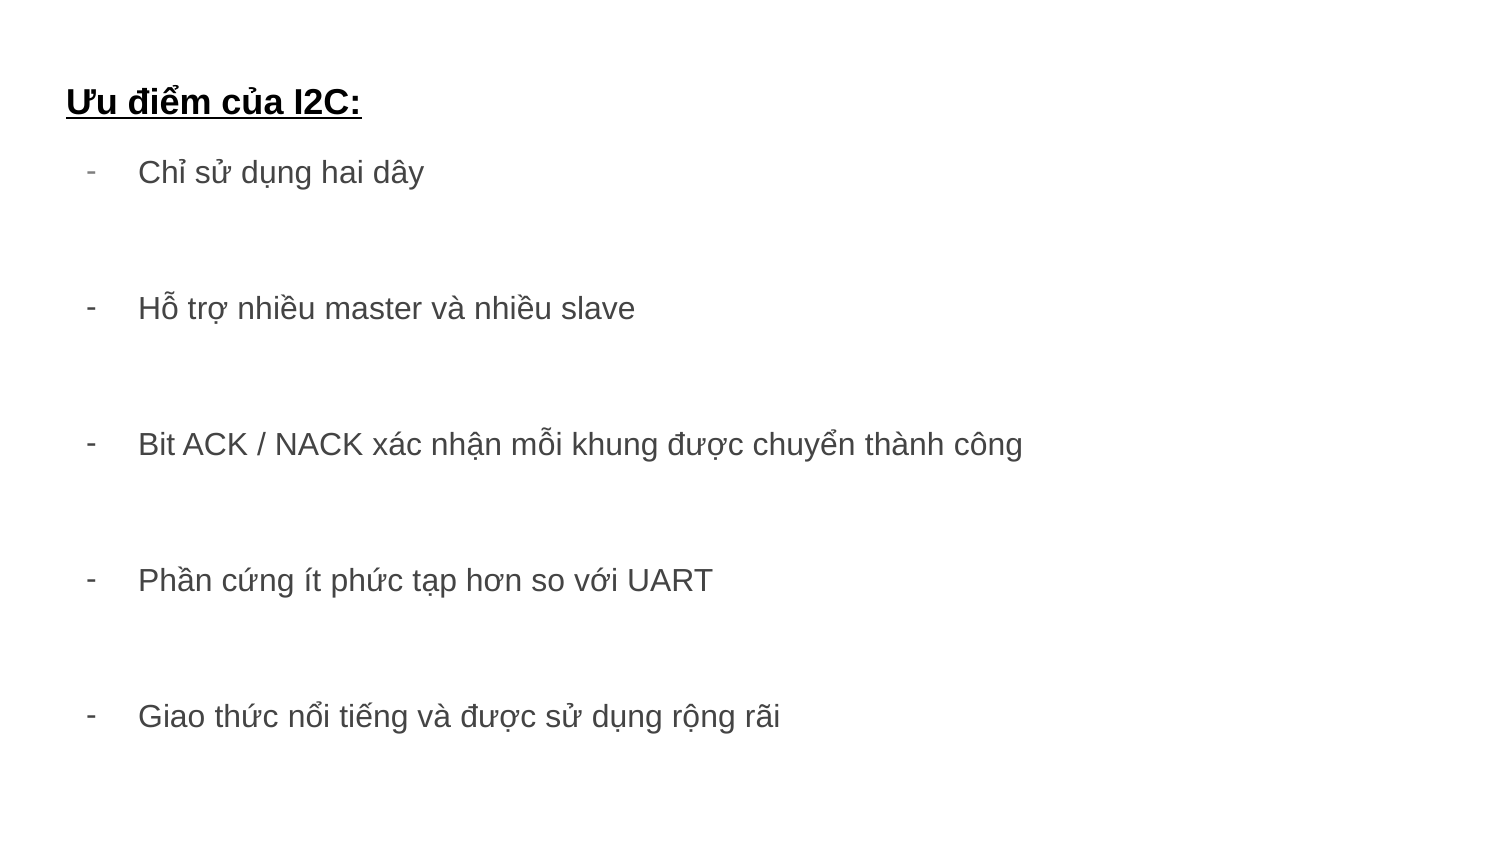

Ưu điểm của I2C:
Chỉ sử dụng hai dây

Hỗ trợ nhiều master và nhiều slave

Bit ACK / NACK xác nhận mỗi khung được chuyển thành công

Phần cứng ít phức tạp hơn so với UART

Giao thức nổi tiếng và được sử dụng rộng rãi